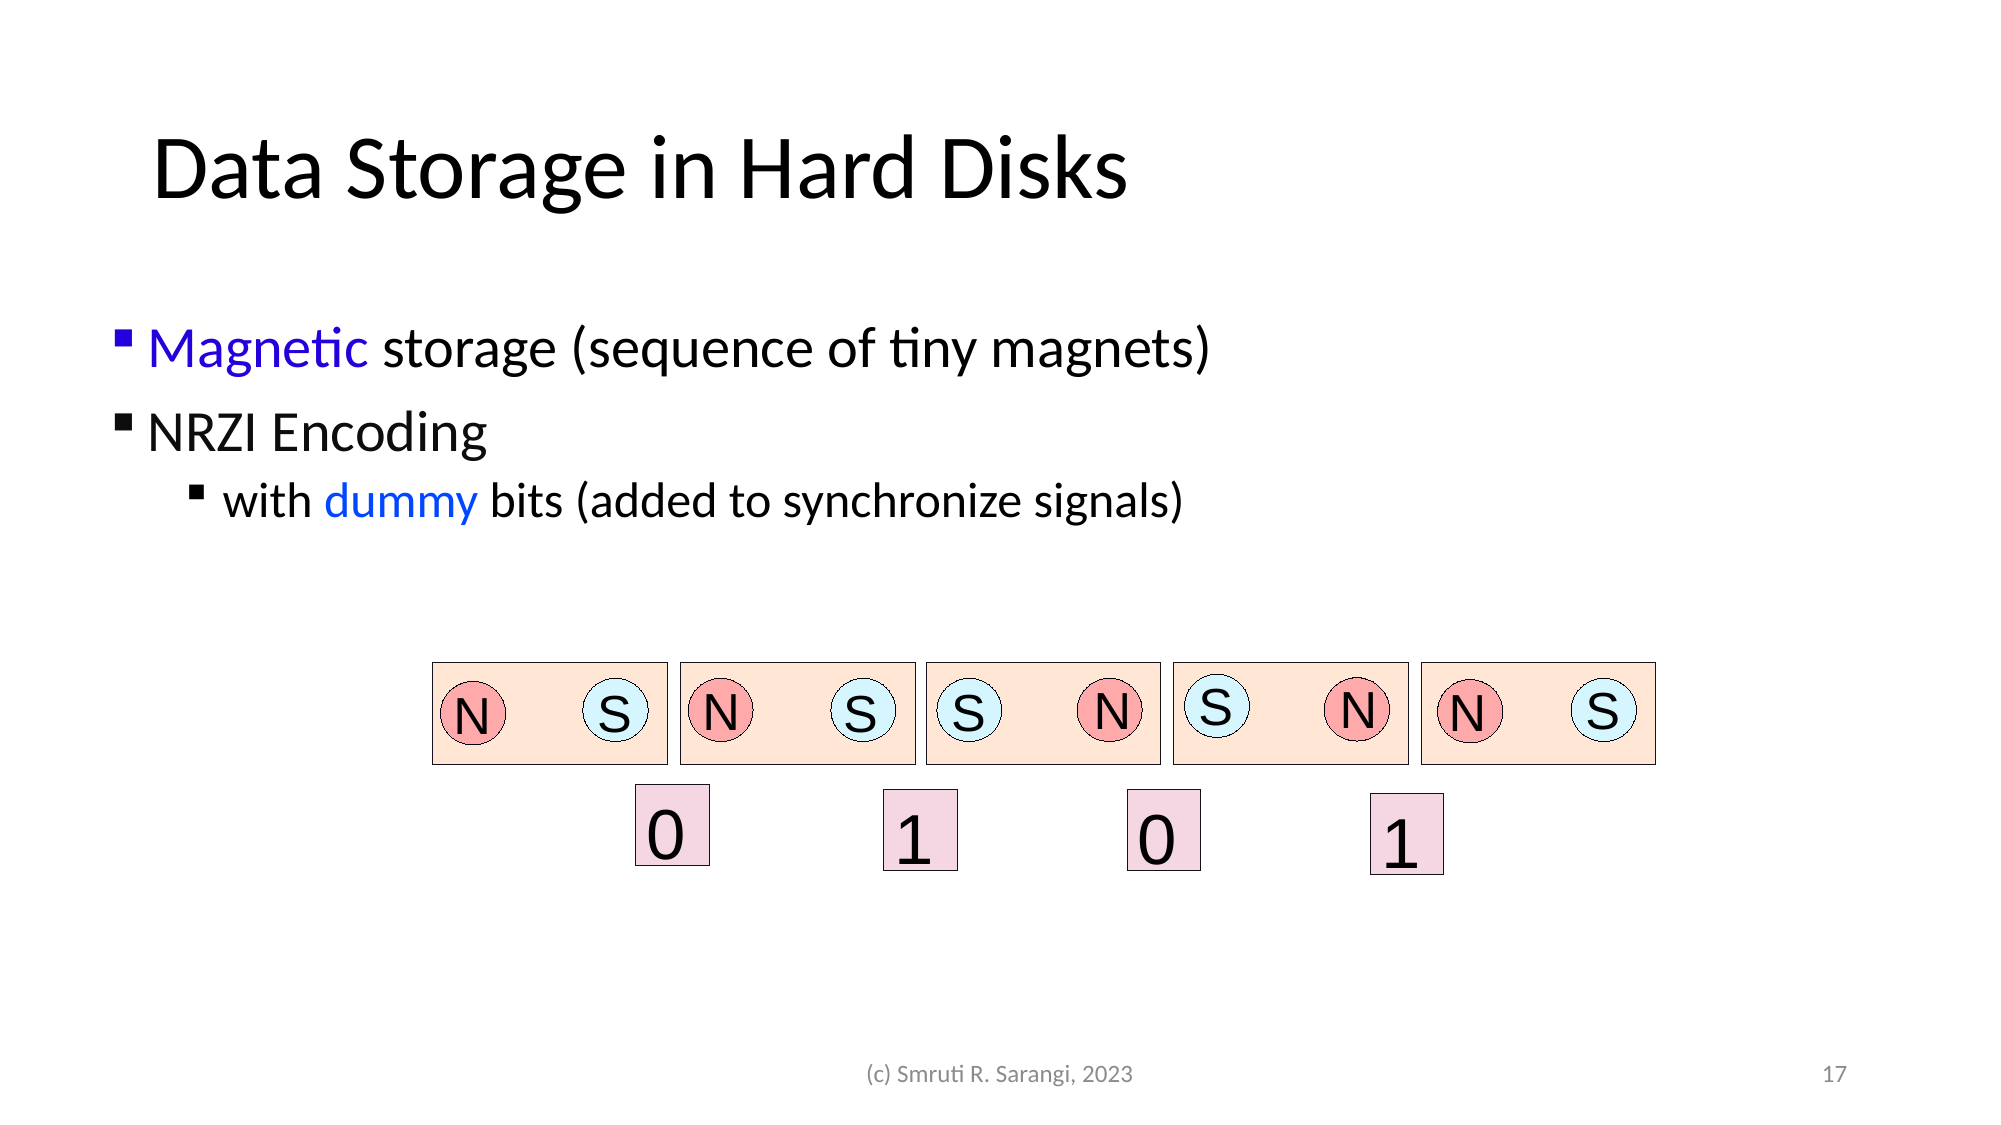

# Data Storage in Hard Disks
Magnetic storage (sequence of tiny magnets)
NRZI Encoding
with dummy bits (added to synchronize signals)

S

N
S
N

N
S
N

S
S

N

0

1
0
1
(c) Smruti R. Sarangi, 2023
17